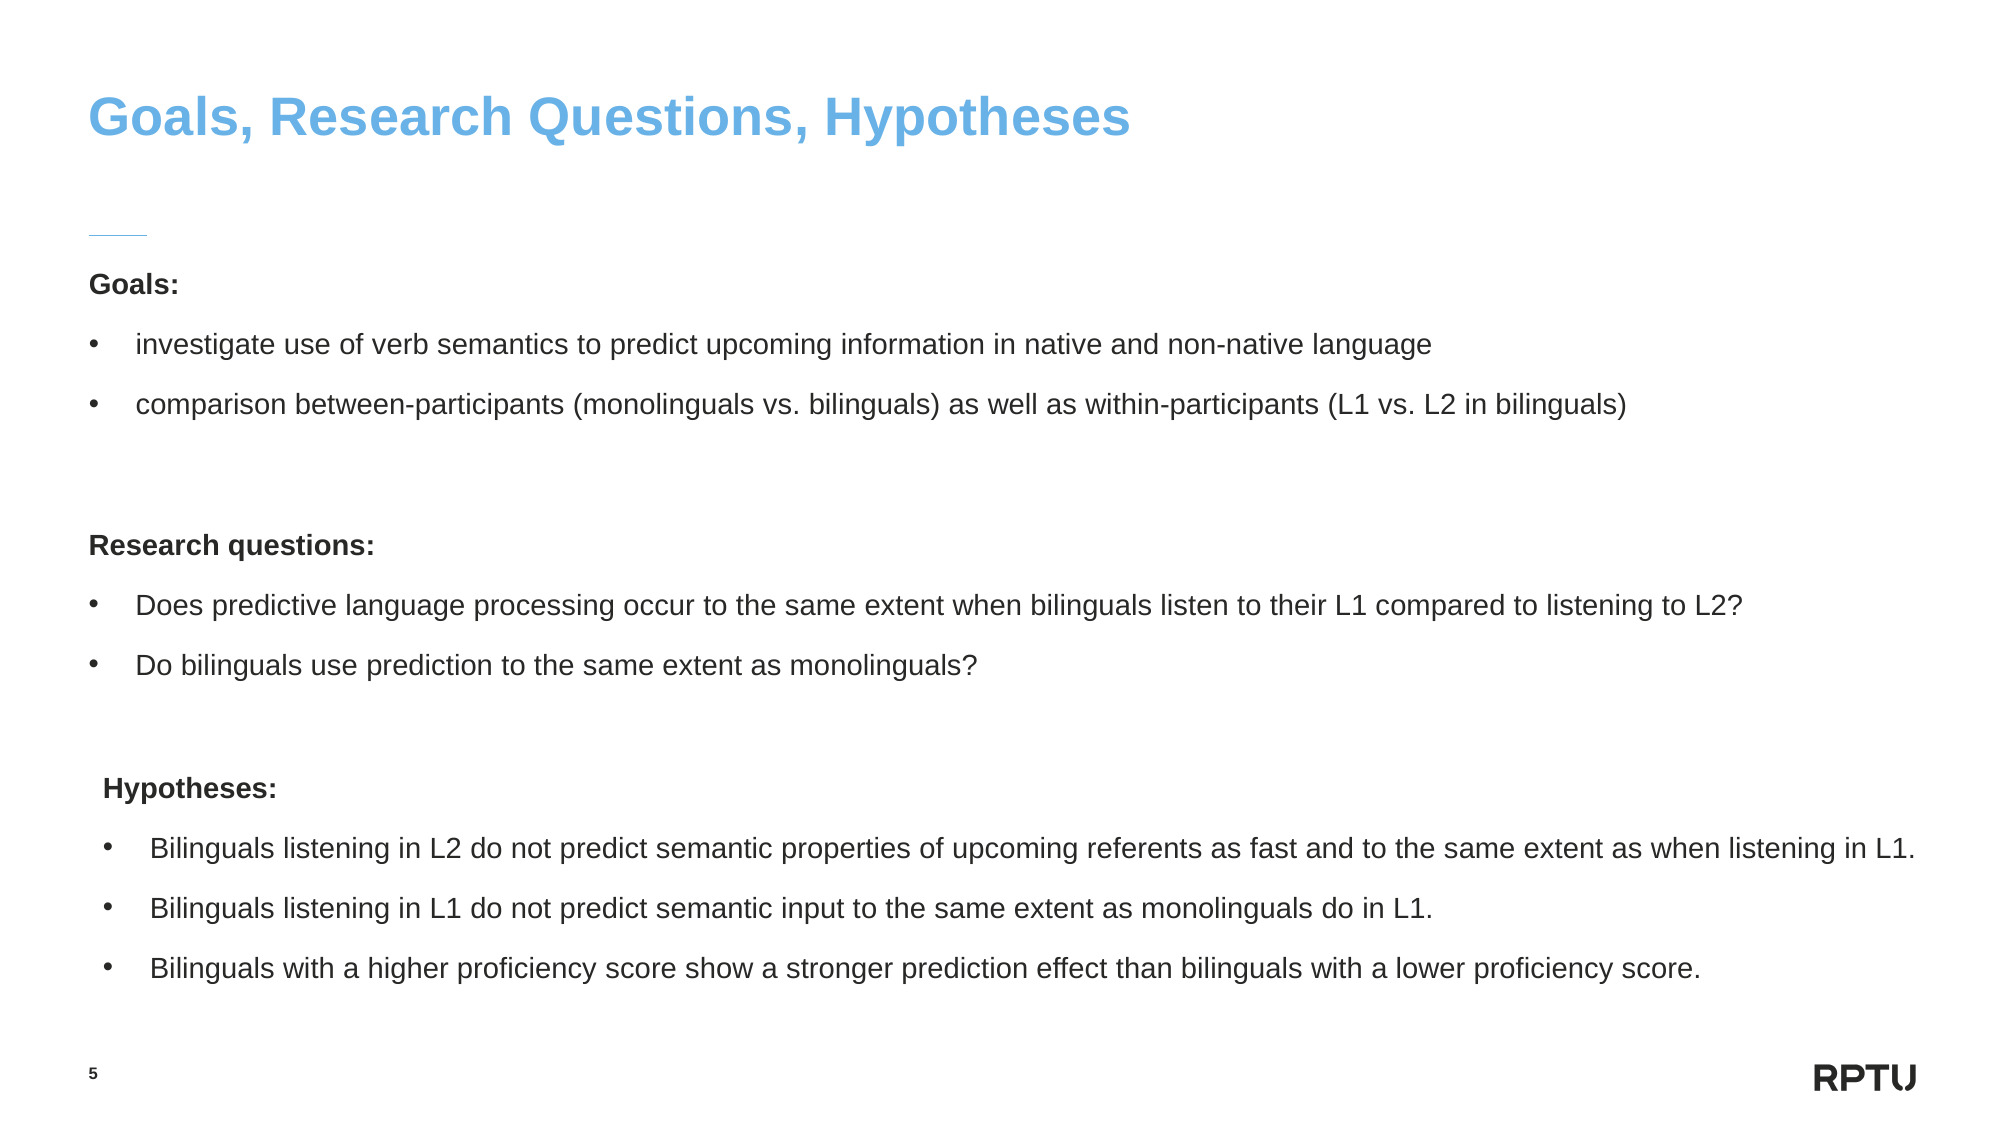

# Goals, Research Questions, Hypotheses
Goals:
investigate use of verb semantics to predict upcoming information in native and non-native language
comparison between-participants (monolinguals vs. bilinguals) as well as within-participants (L1 vs. L2 in bilinguals)

Research questions:
Does predictive language processing occur to the same extent when bilinguals listen to their L1 compared to listening to L2?
Do bilinguals use prediction to the same extent as monolinguals?
Hypotheses:
Bilinguals listening in L2 do not predict semantic properties of upcoming referents as fast and to the same extent as when listening in L1.
Bilinguals listening in L1 do not predict semantic input to the same extent as monolinguals do in L1.
Bilinguals with a higher proficiency score show a stronger prediction effect than bilinguals with a lower proficiency score.
5